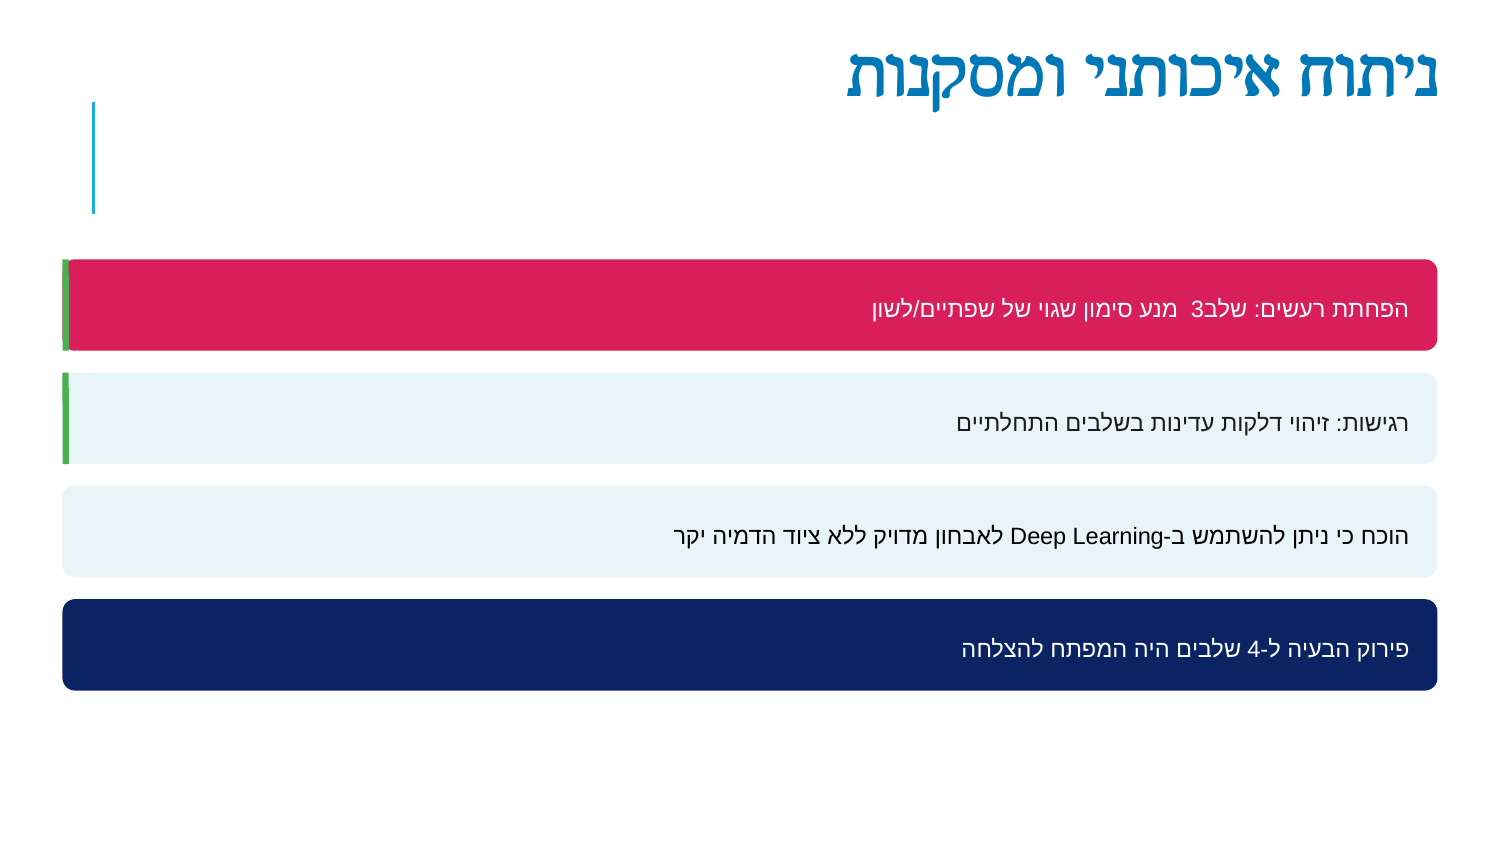

ניתוח איכותני ומסקנות

הפחתת רעשים: שלב3  מנע סימון שגוי של שפתיים/לשון

רגישות: זיהוי דלקות עדינות בשלבים התחלתיים

הוכח כי ניתן להשתמש ב-Deep Learning לאבחון מדויק ללא ציוד הדמיה יקר

פירוק הבעיה ל-4 שלבים היה המפתח להצלחה